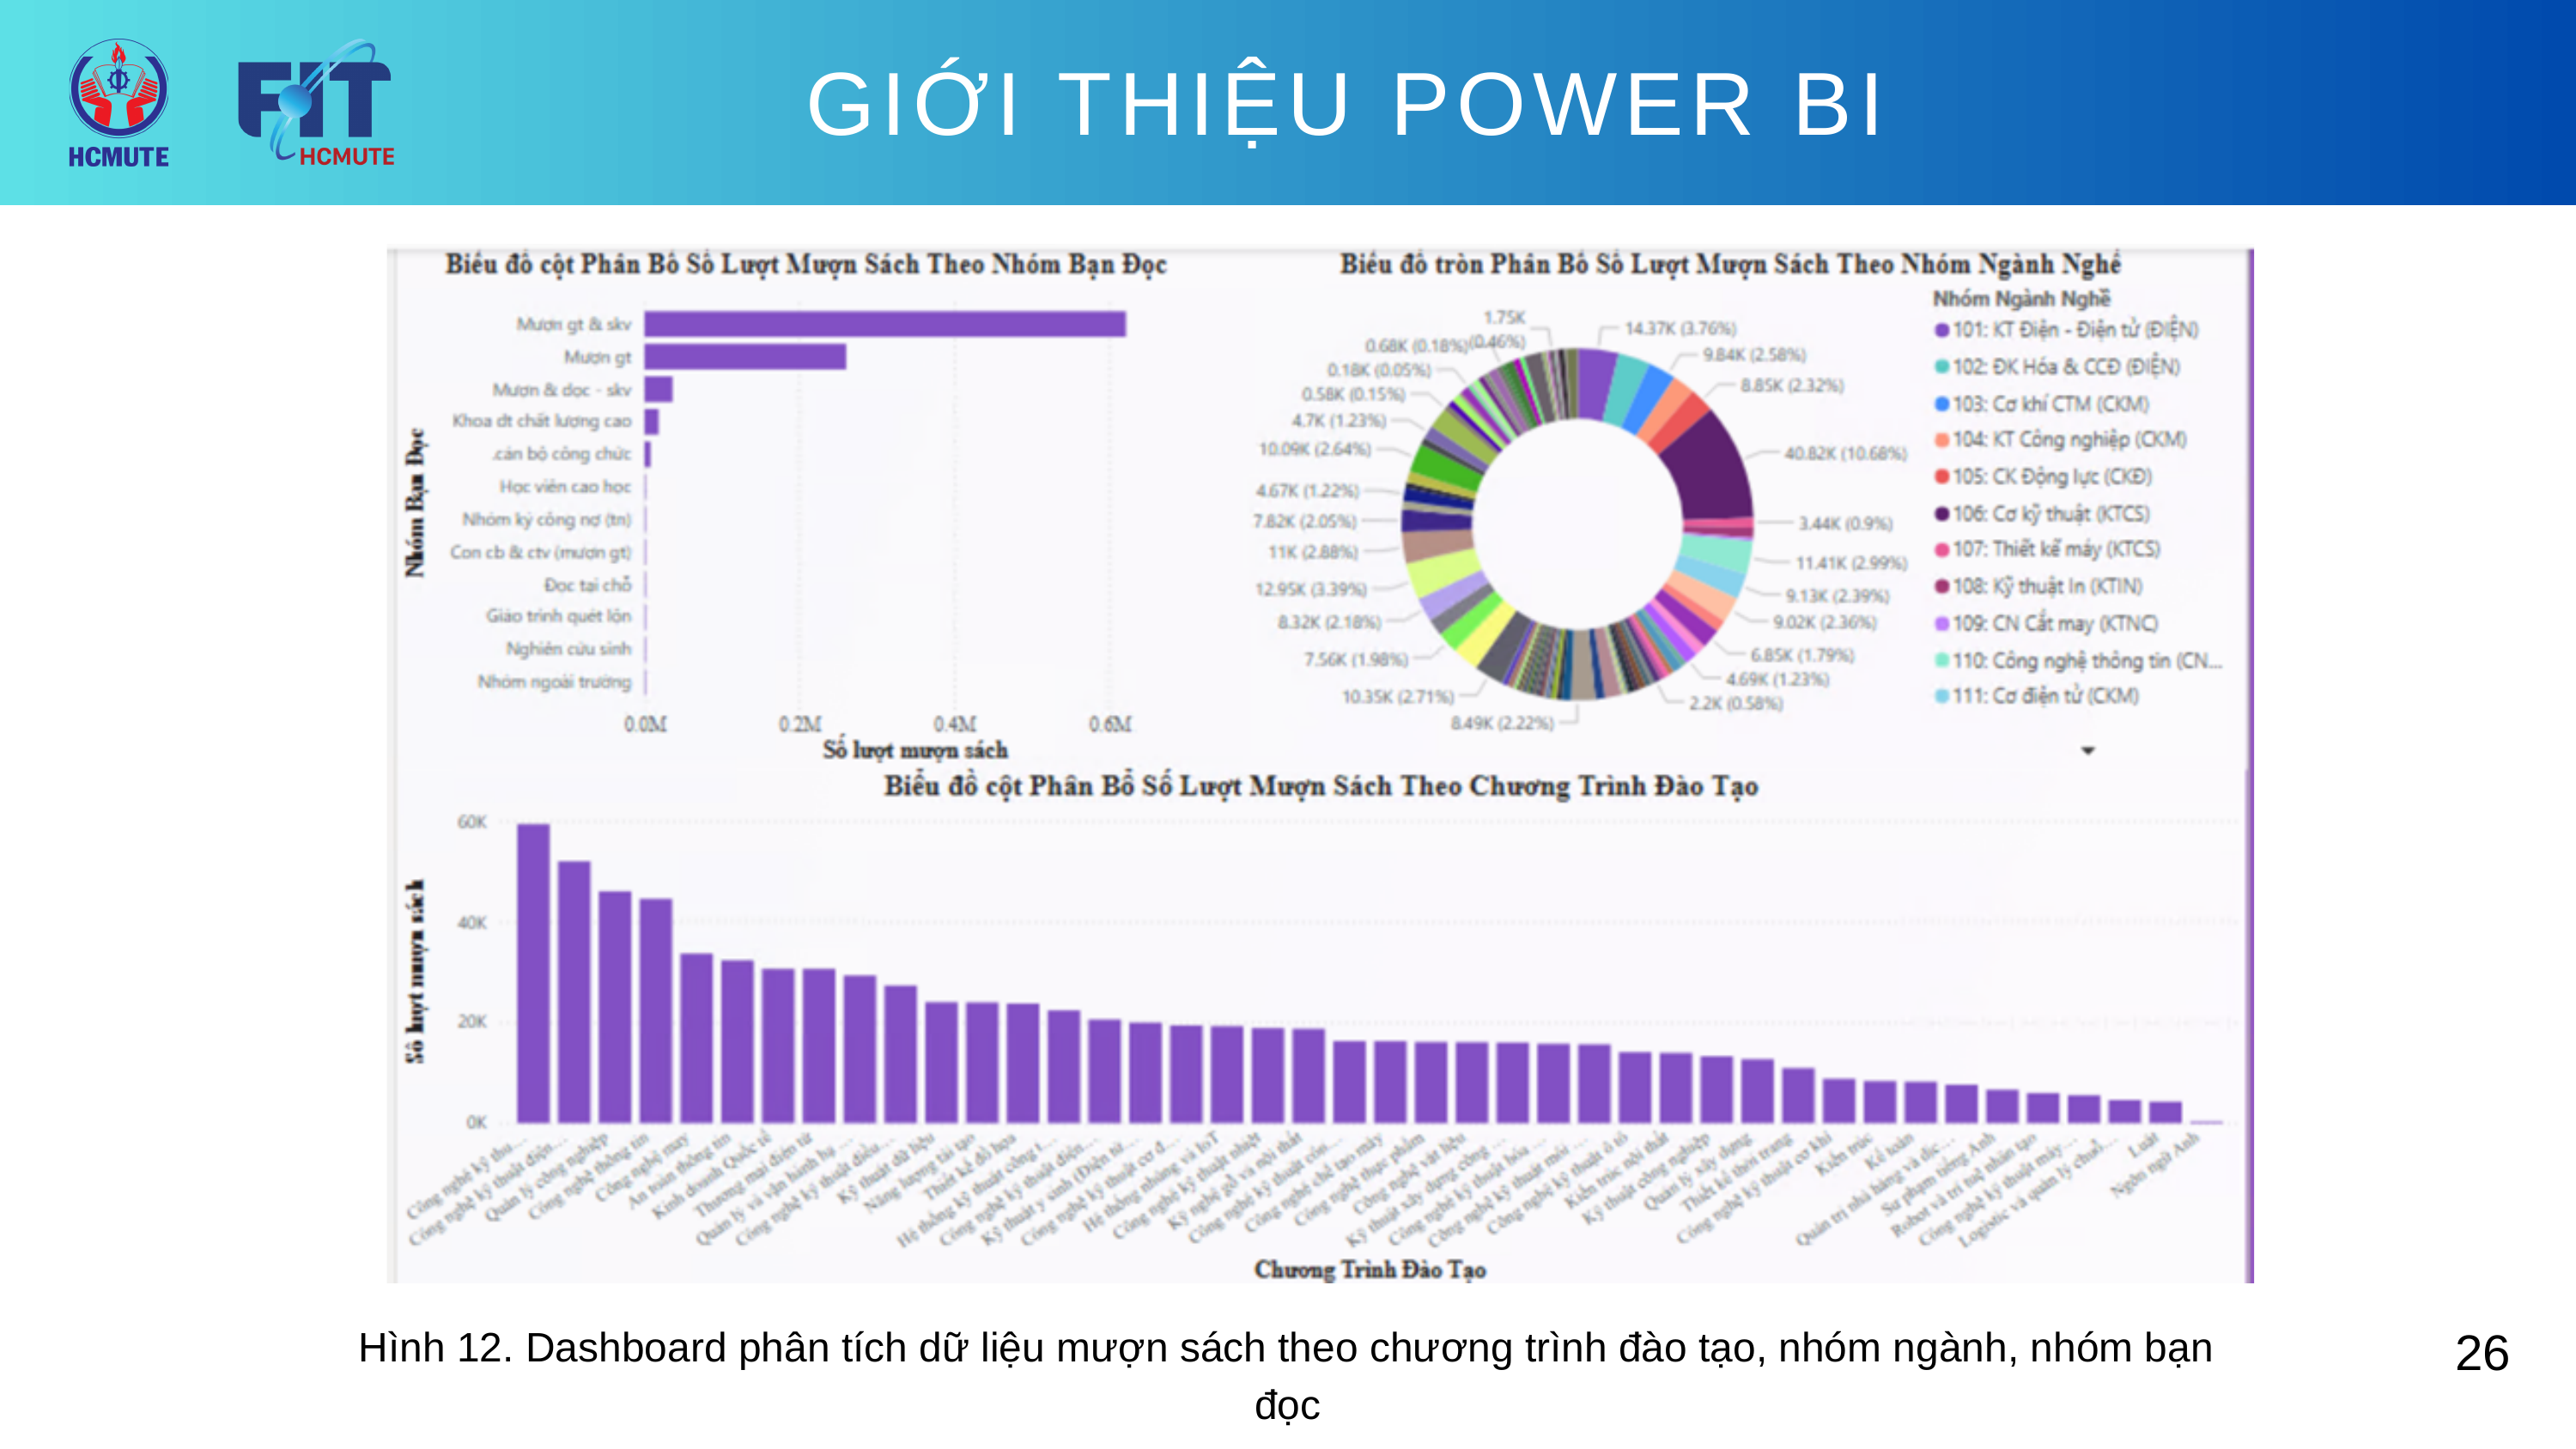

GIỚI THIỆU POWER BI

26
Hình 12. Dashboard phân tích dữ liệu mượn sách theo chương trình đào tạo, nhóm ngành, nhóm bạn đọc